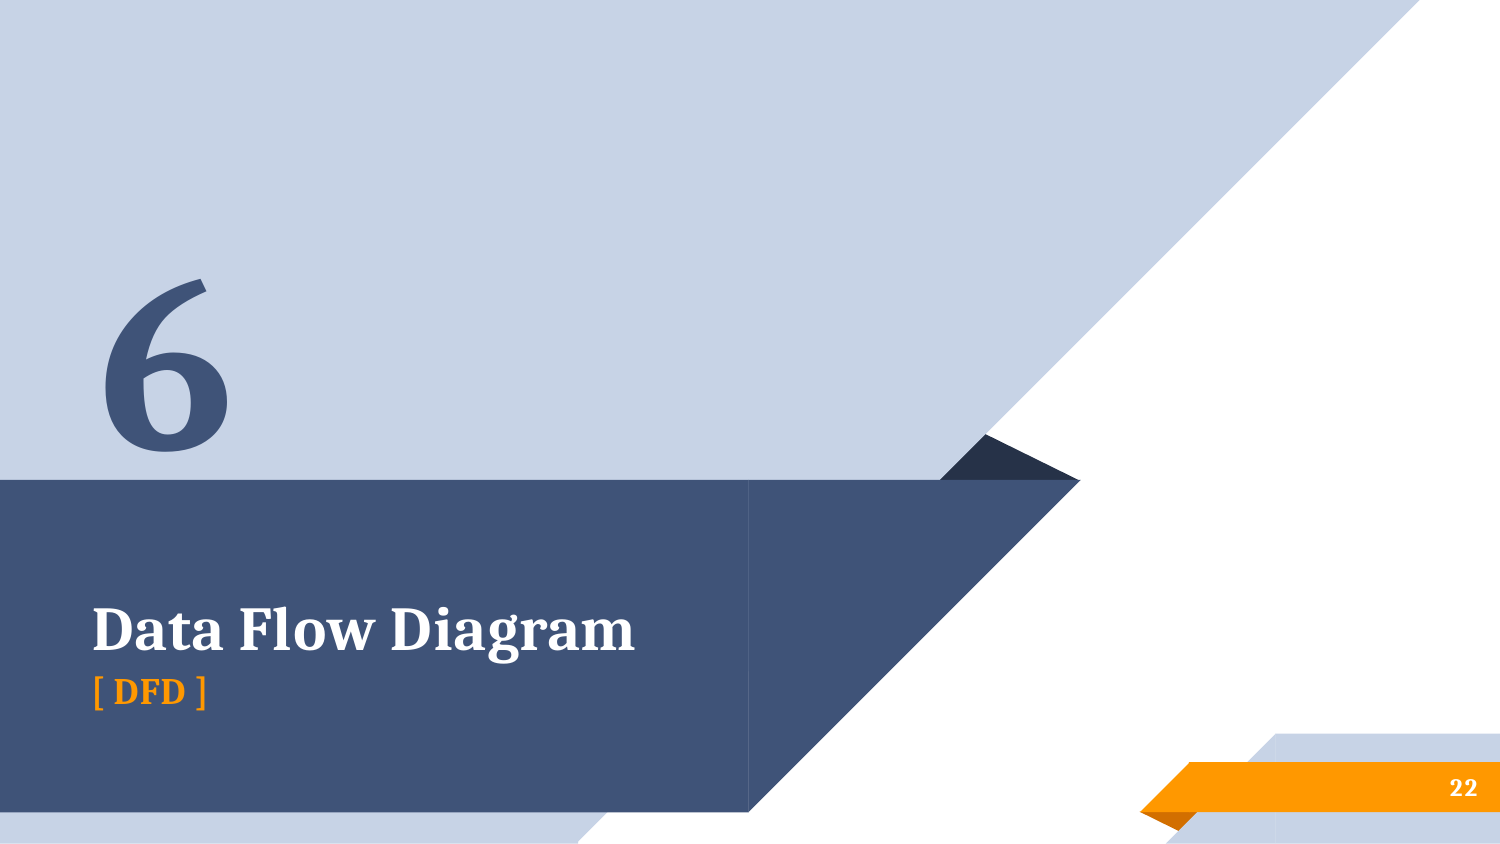

6
# Data Flow Diagram
[ DFD ]
22